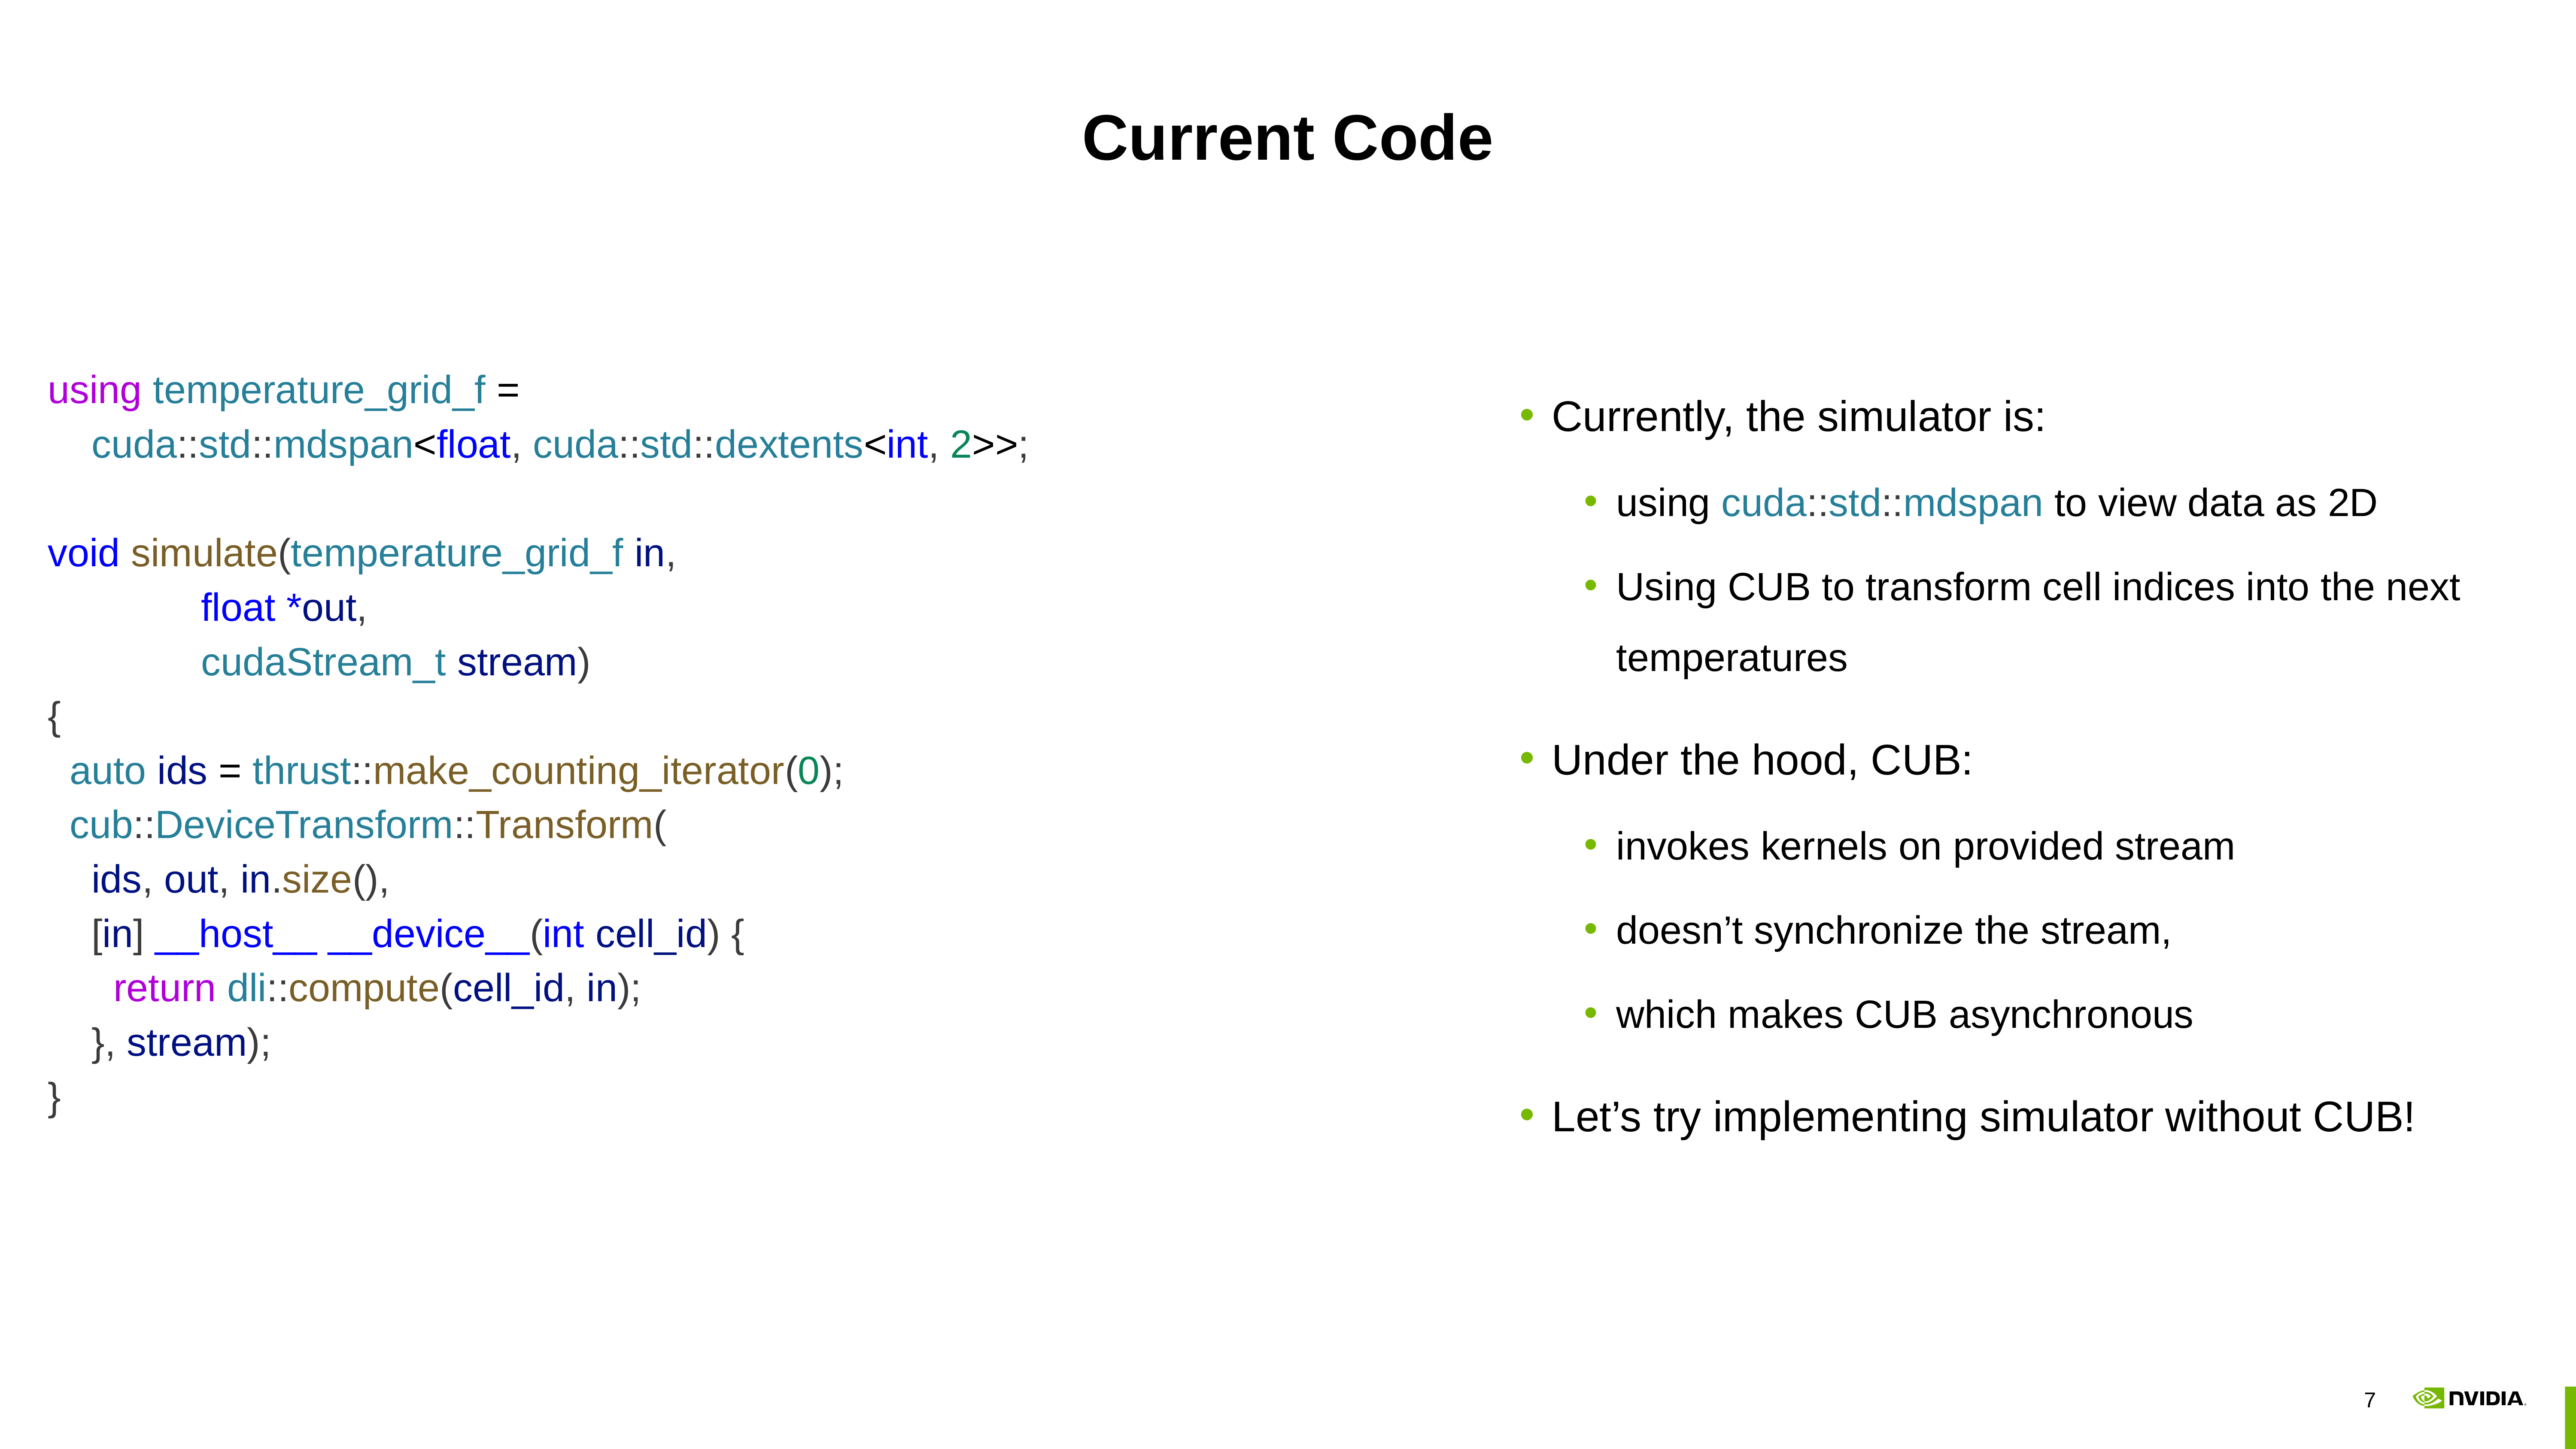

# Current Code

using temperature_grid_f =
    cuda::std::mdspan<float, cuda::std::dextents<int, 2>>;

void simulate(temperature_grid_f in,
              float *out,
              cudaStream_t stream)
{
  auto ids = thrust::make_counting_iterator(0);
  cub::DeviceTransform::Transform(
    ids, out, in.size(),
    [in] __host__ __device__(int cell_id) {
      return dli::compute(cell_id, in);
    }, stream);
}
Currently, the simulator is:
using cuda::std::mdspan to view data as 2D
Using CUB to transform cell indices into the next temperatures
Under the hood, CUB:
invokes kernels on provided stream
doesn’t synchronize the stream,
which makes CUB asynchronous
Let’s try implementing simulator without CUB!